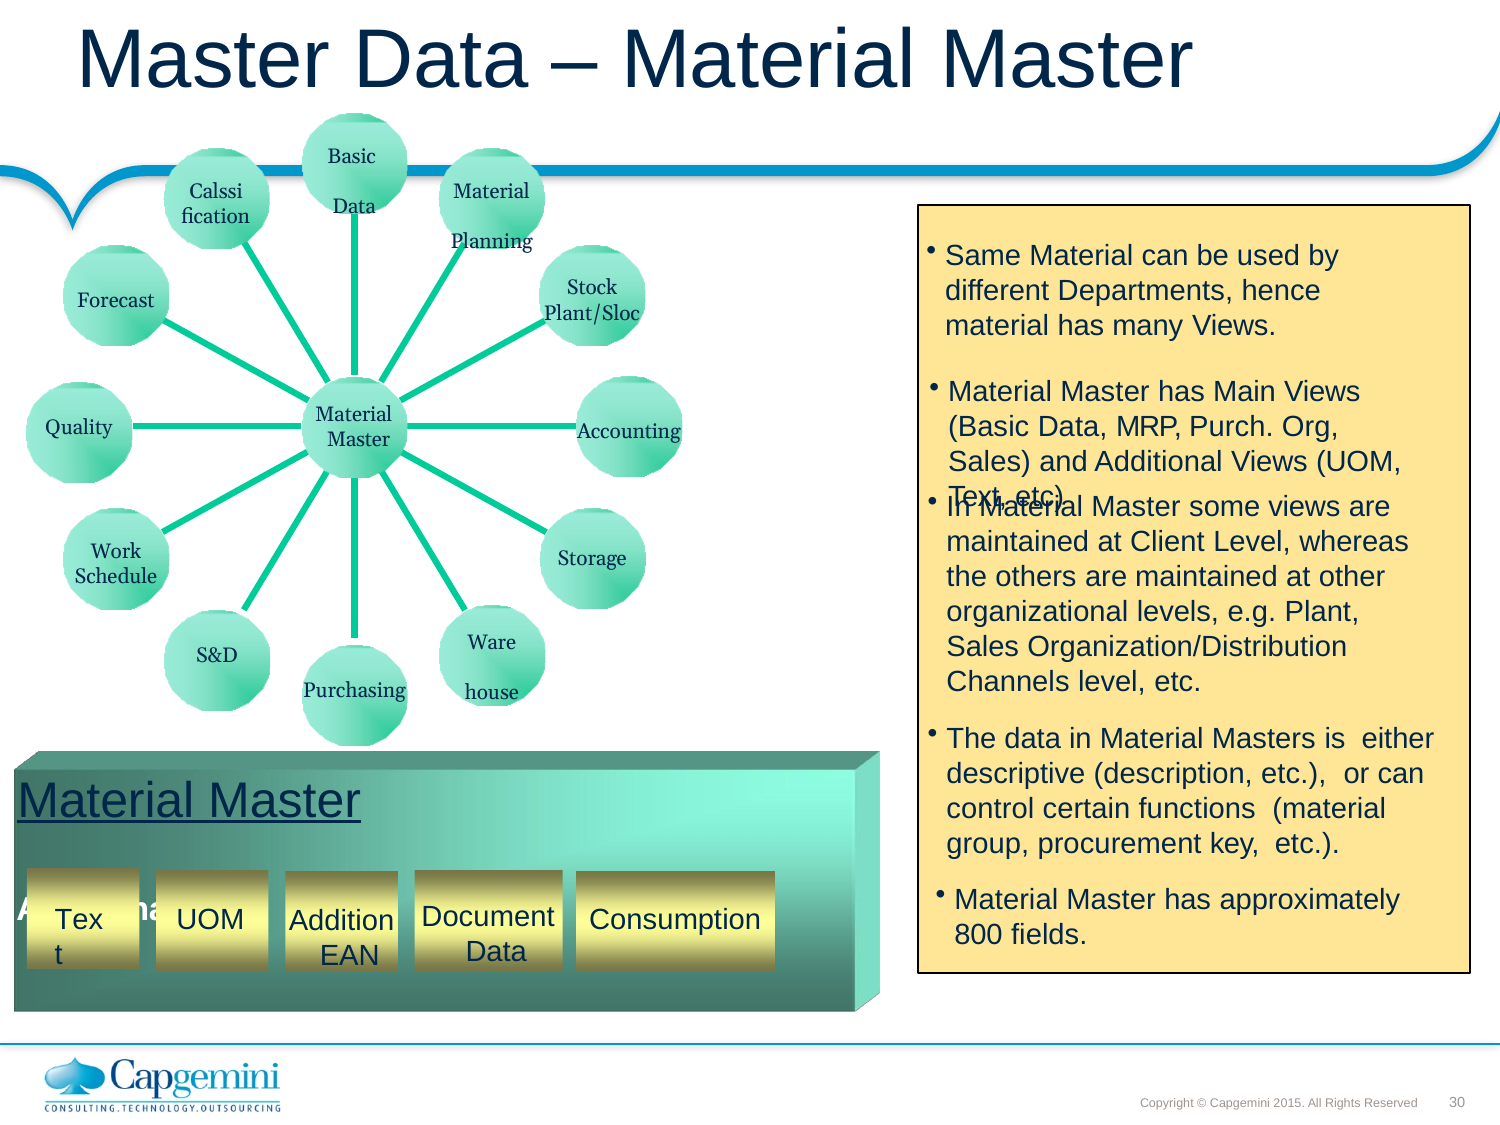

# Master Data – Material Master

Basic  Data

Calssi  fication
Material  Planning

Same Material can be used by  different Departments, hence  material has many Views.

Stock  Plant/Sloc
Forecast

Material Master has Main Views  (Basic Data, MRP, Purch. Org,  Sales) and Additional Views (UOM,  Text, etc)

Material  Master
Quality
Accounting

In Material Master some views are  maintained at Client Level, whereas  the others are maintained at other  organizational levels, e.g. Plant,  Sales Organization/Distribution  Channels level, etc.

Work  Schedule
Storage

Ware  house
S&D

Purchasing
The data in Material Masters is  either descriptive (description, etc.),  or can control certain functions  (material group, procurement key,  etc.).

Material Master
Additional Data

Material Master has approximately  800 fields.
Document  Data
Text
UOM
Consumption
Addition  EAN